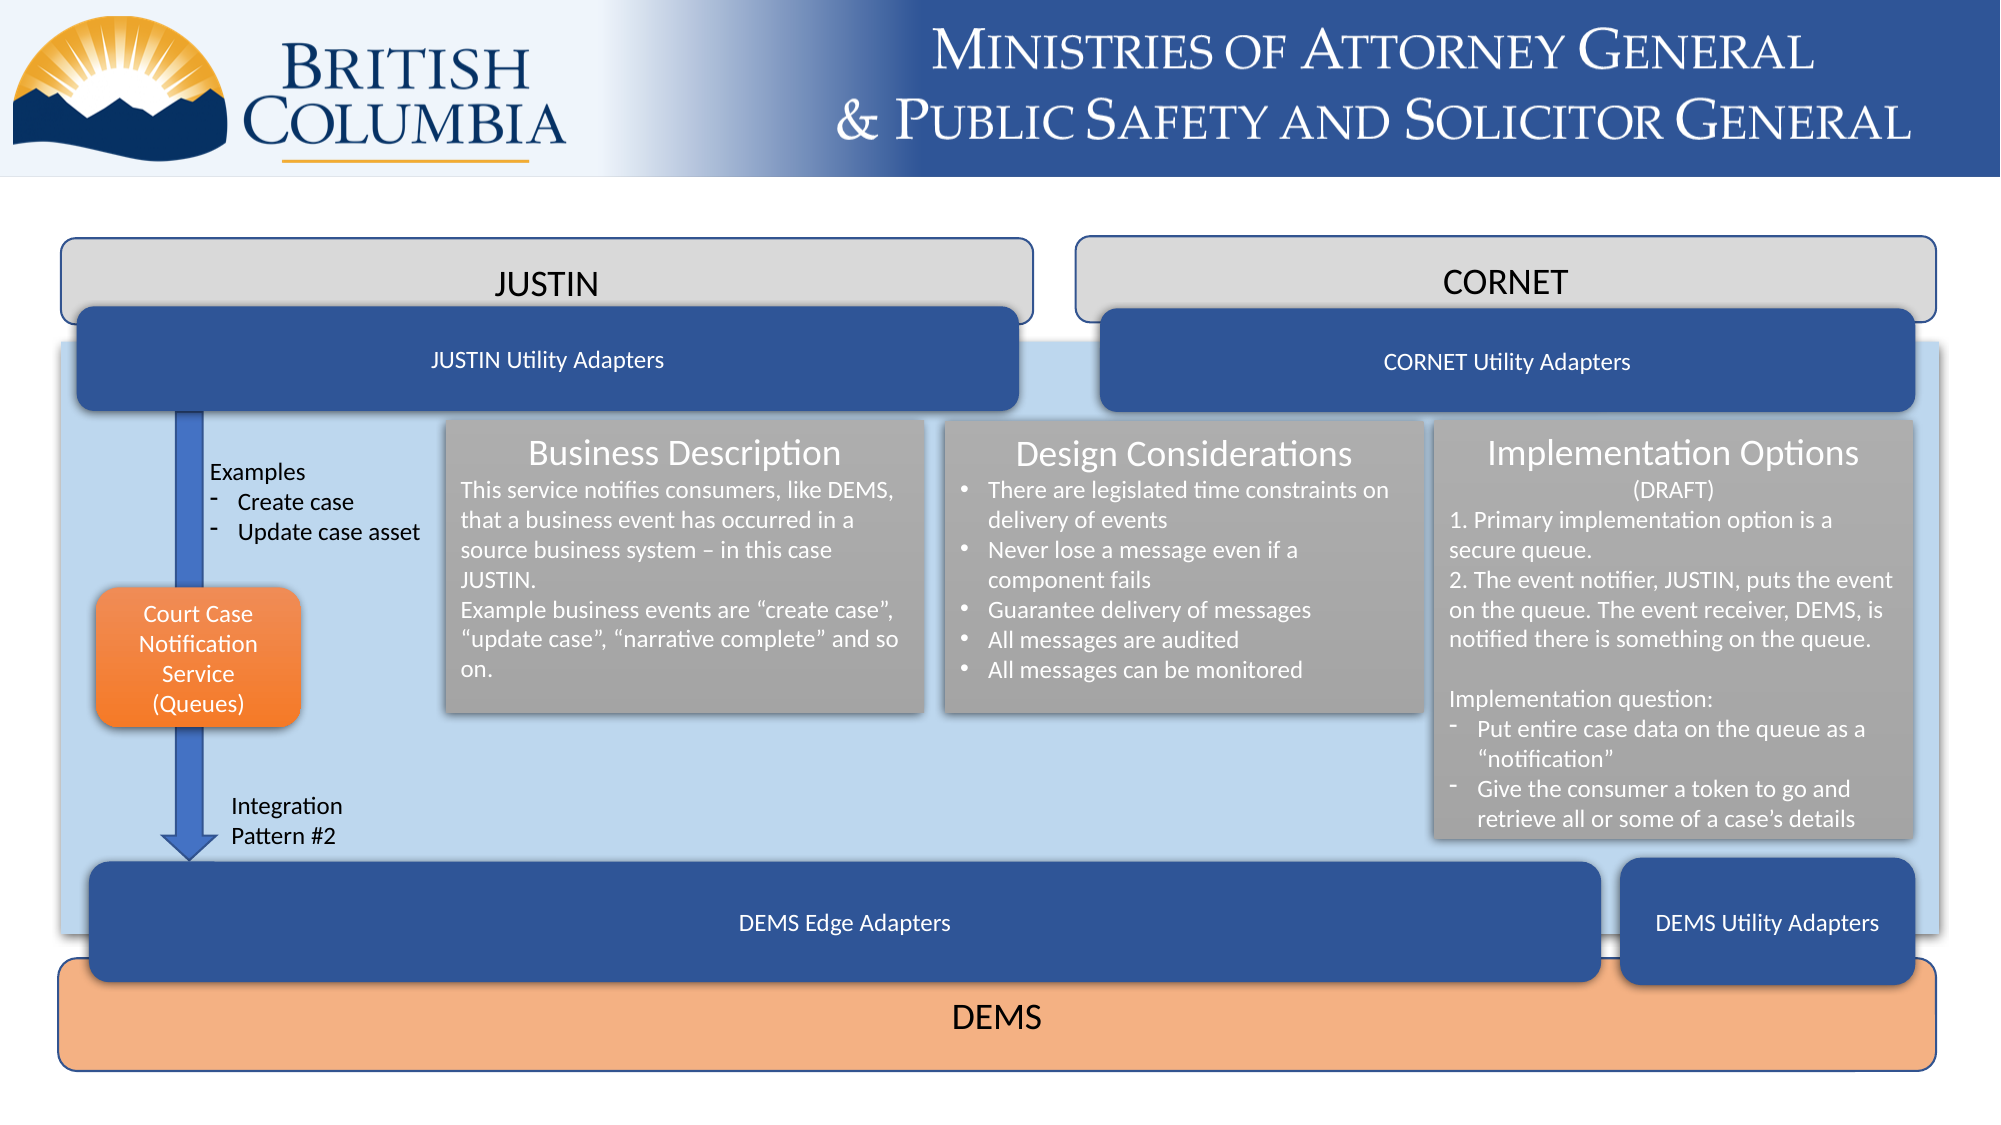

CORNET
JUSTIN
JUSTIN Utility Adapters
CORNET Utility Adapters

Business Description
This service notifies consumers, like DEMS, that a business event has occurred in a source business system – in this case JUSTIN.
Example business events are “create case”, “update case”, “narrative complete” and so on.
Implementation Options (DRAFT)
1. Primary implementation option is a secure queue.
2. The event notifier, JUSTIN, puts the event on the queue. The event receiver, DEMS, is notified there is something on the queue.

Implementation question:
Put entire case data on the queue as a “notification”
Give the consumer a token to go and retrieve all or some of a case’s details
Design Considerations
There are legislated time constraints on delivery of events
Never lose a message even if a component fails
Guarantee delivery of messages
All messages are audited
All messages can be monitored
Examples
Create case
Update case asset
Court Case Notification Service (Queues)
Integration
Pattern #2

DEMS Utility Adapters
DEMS Edge Adapters
DEMS